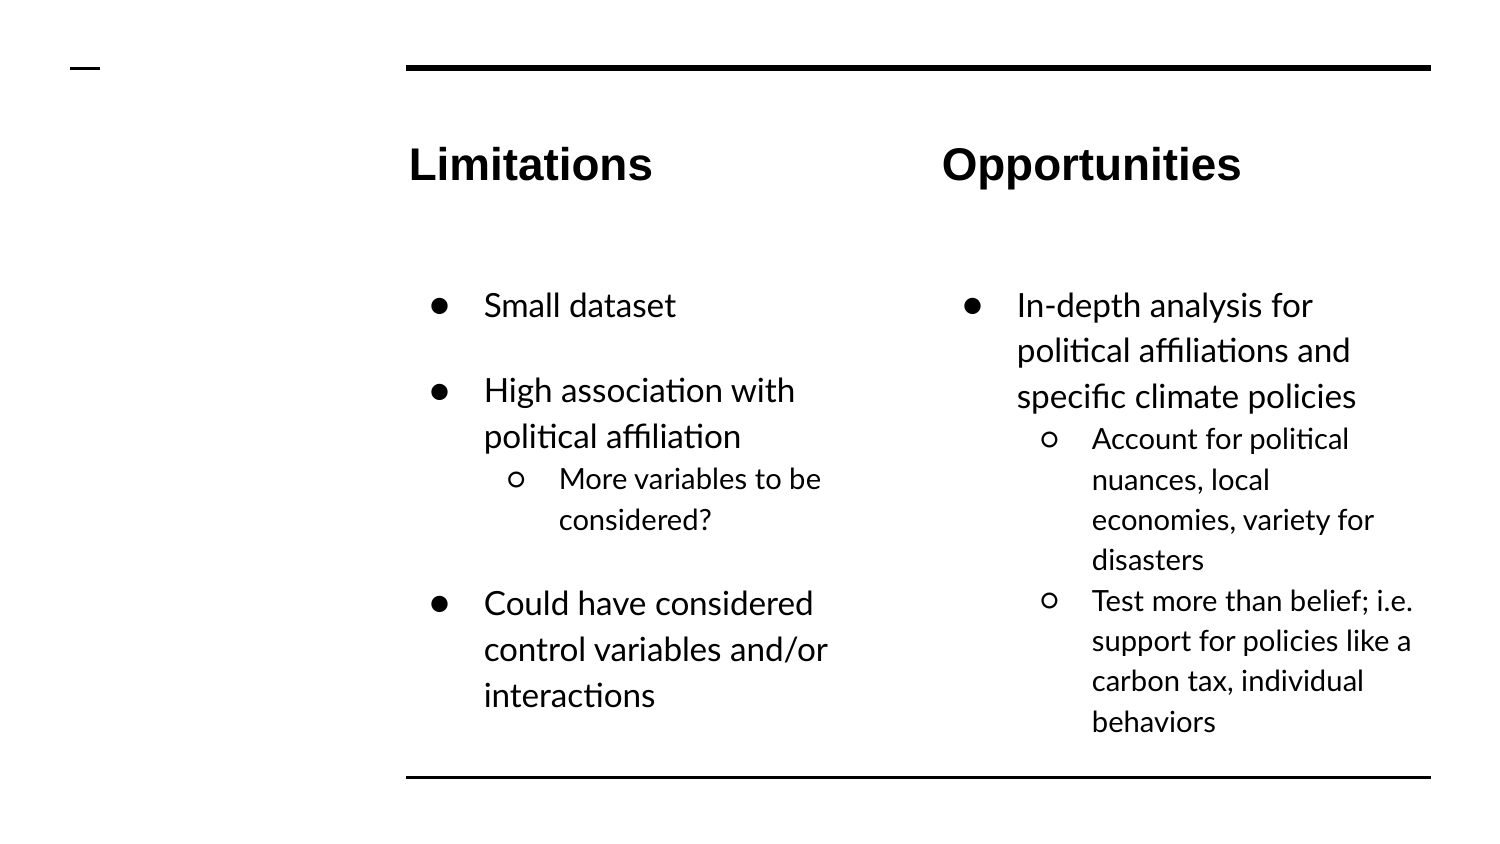

# Limitations
Opportunities
Small dataset
High association with political affiliation
More variables to be considered?
Could have considered control variables and/or interactions

In-depth analysis for political affiliations and specific climate policies
Account for political nuances, local economies, variety for disasters
Test more than belief; i.e. support for policies like a carbon tax, individual behaviors